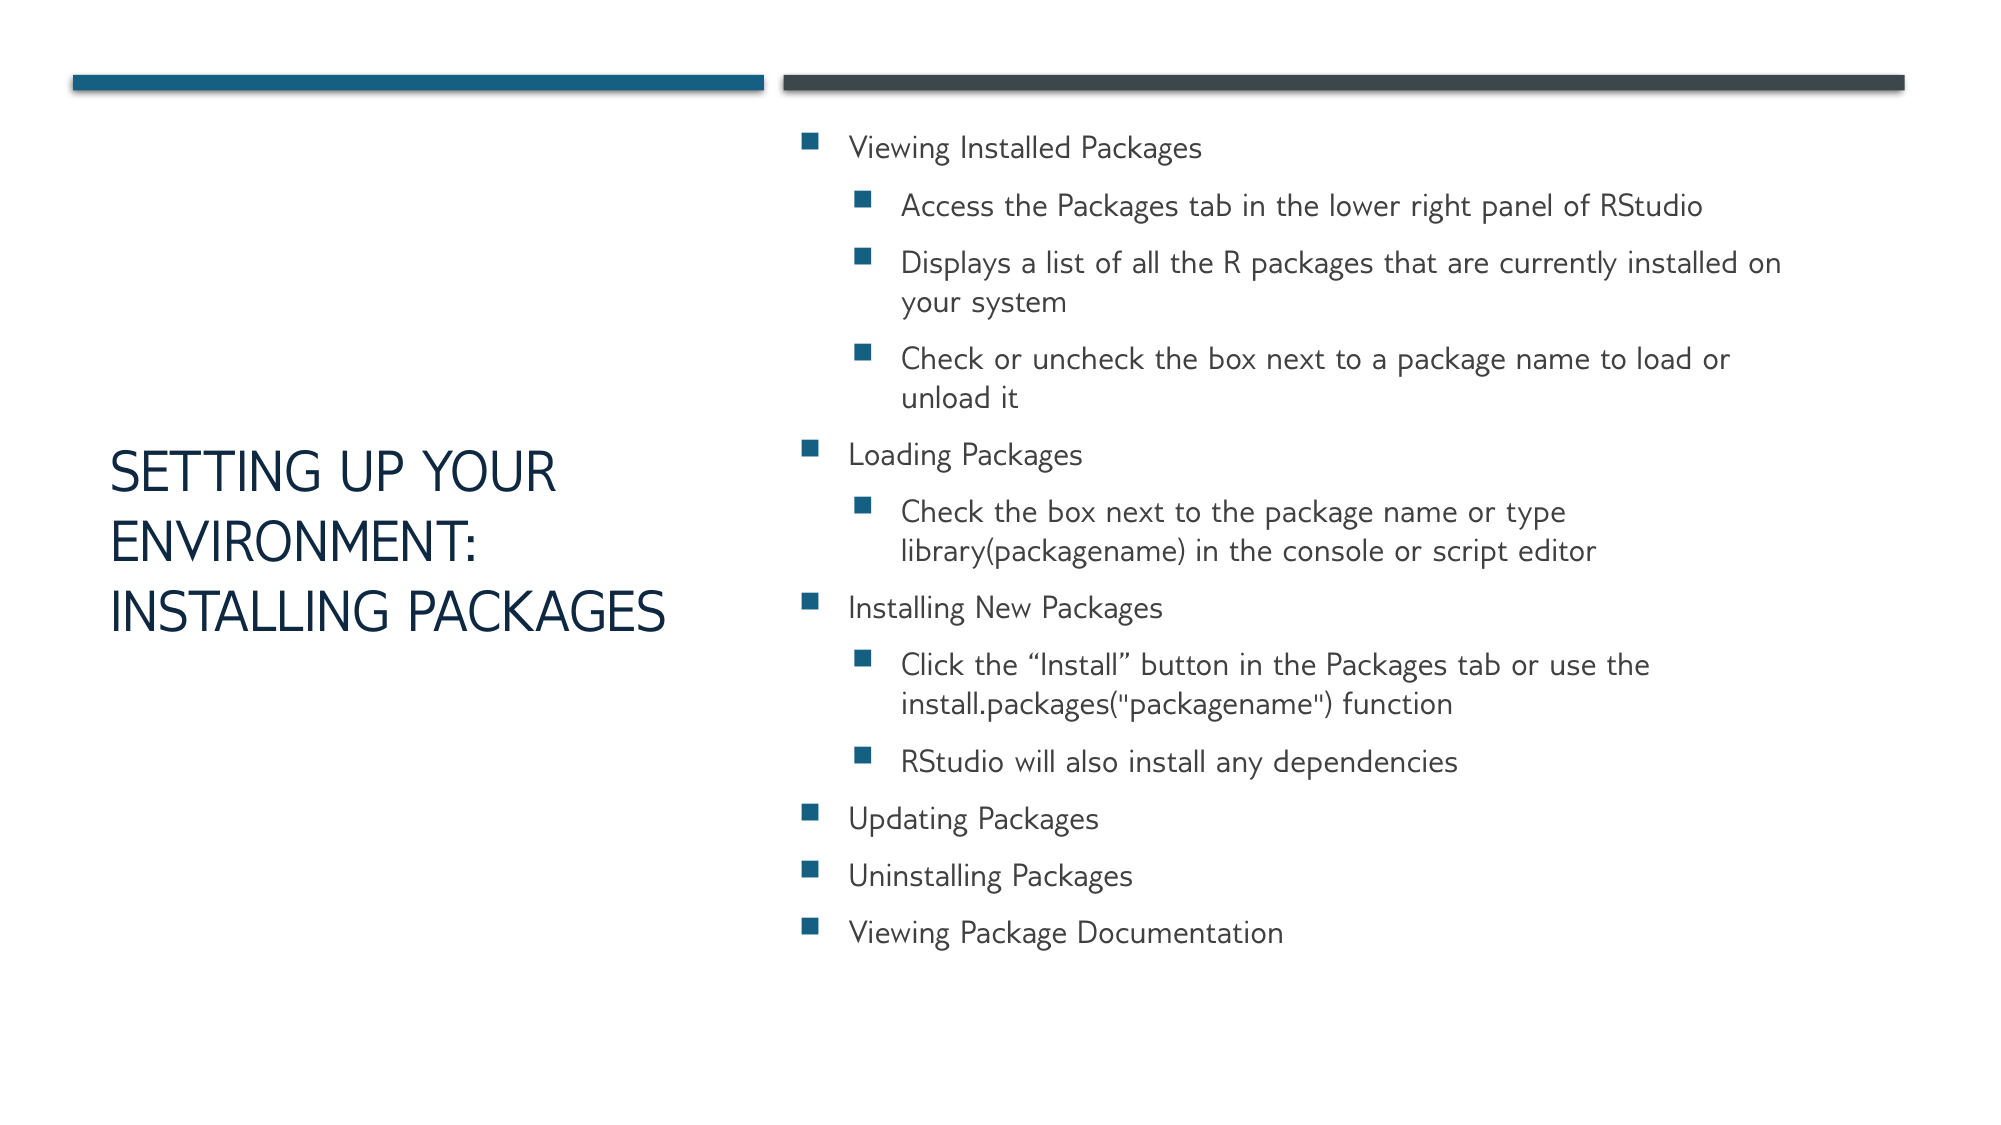

# Setting Up Your Environment: Installing Packages
Viewing Installed Packages
Access the Packages tab in the lower right panel of RStudio
Displays a list of all the R packages that are currently installed on your system
Check or uncheck the box next to a package name to load or unload it
Loading Packages
Check the box next to the package name or type library(packagename) in the console or script editor
Installing New Packages
Click the “Install” button in the Packages tab or use the install.packages("packagename") function
RStudio will also install any dependencies
Updating Packages
Uninstalling Packages
Viewing Package Documentation